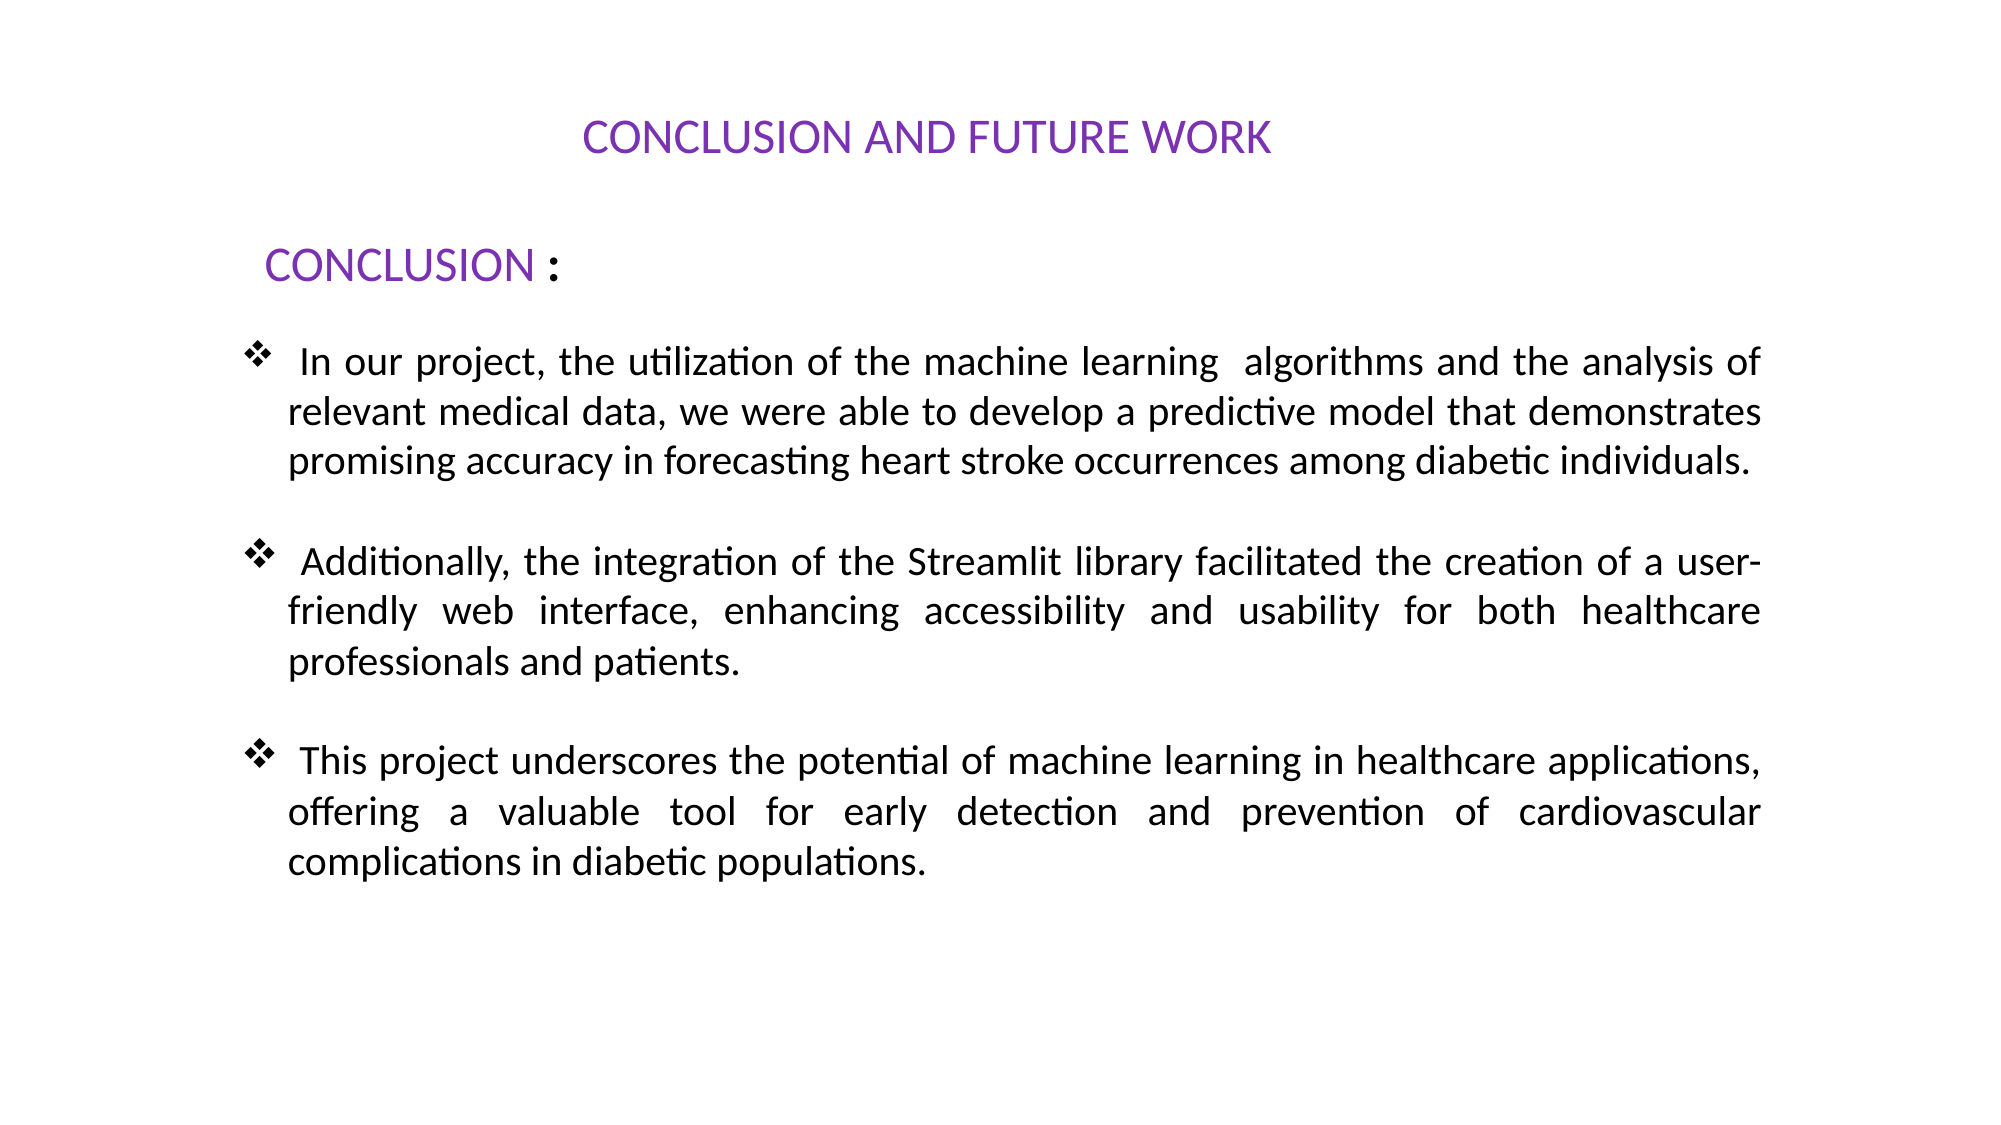

CONCLUSION AND FUTURE WORK
CONCLUSION :
 In our project, the utilization of the machine learning  algorithms and the analysis of relevant medical data, we were able to develop a predictive model that demonstrates promising accuracy in forecasting heart stroke occurrences among diabetic individuals.

 Additionally, the integration of the Streamlit library facilitated the creation of a user-friendly web interface, enhancing accessibility and usability for both healthcare professionals and patients.

 This project underscores the potential of machine learning in healthcare applications, offering a valuable tool for early detection and prevention of cardiovascular complications in diabetic populations.